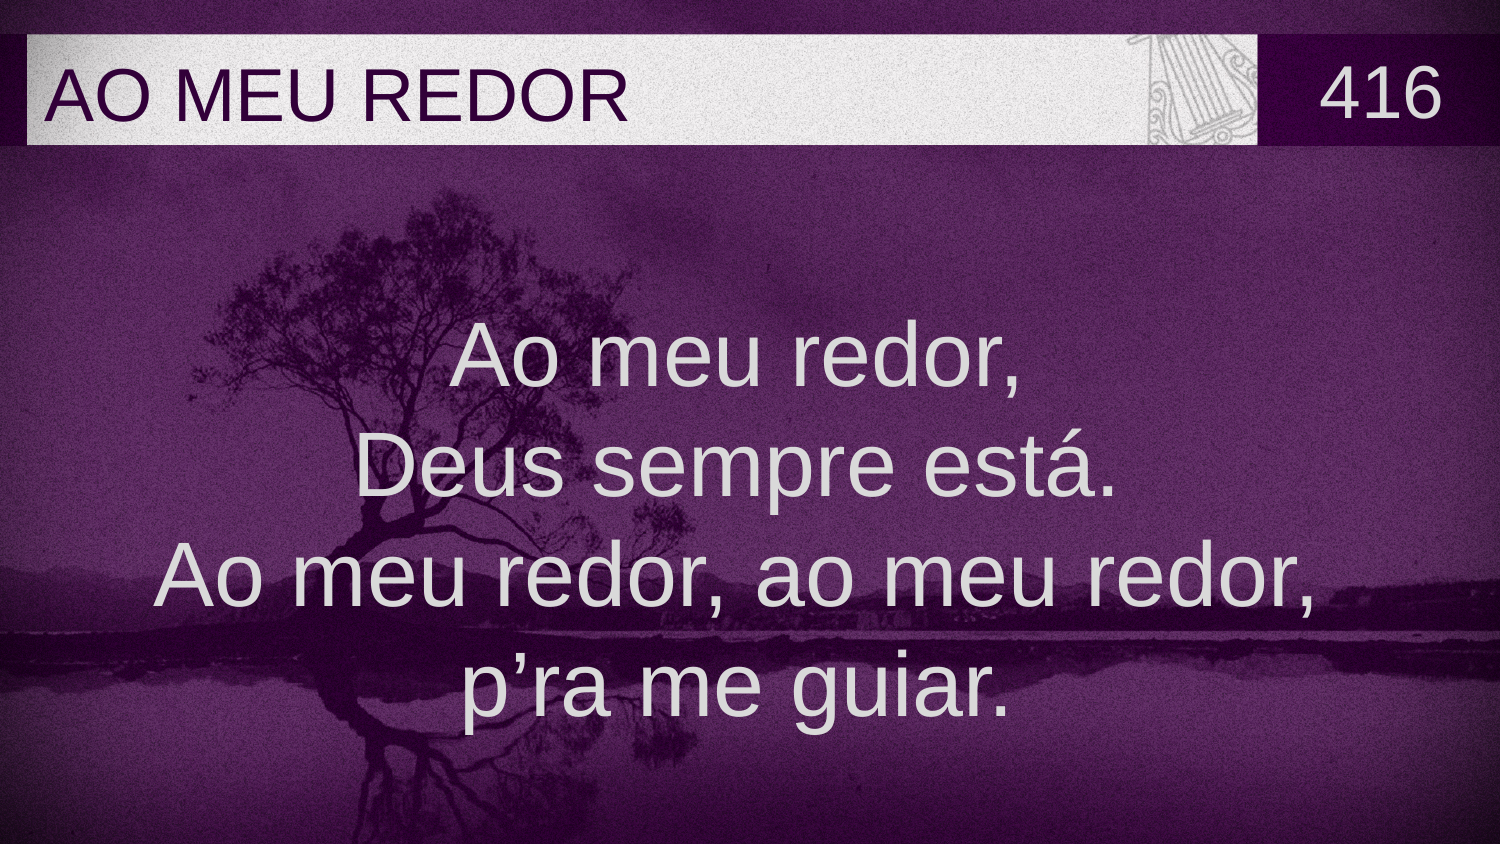

# AO MEU REDOR
416
Ao meu redor,
Deus sempre está.
Ao meu redor, ao meu redor,
p’ra me guiar.